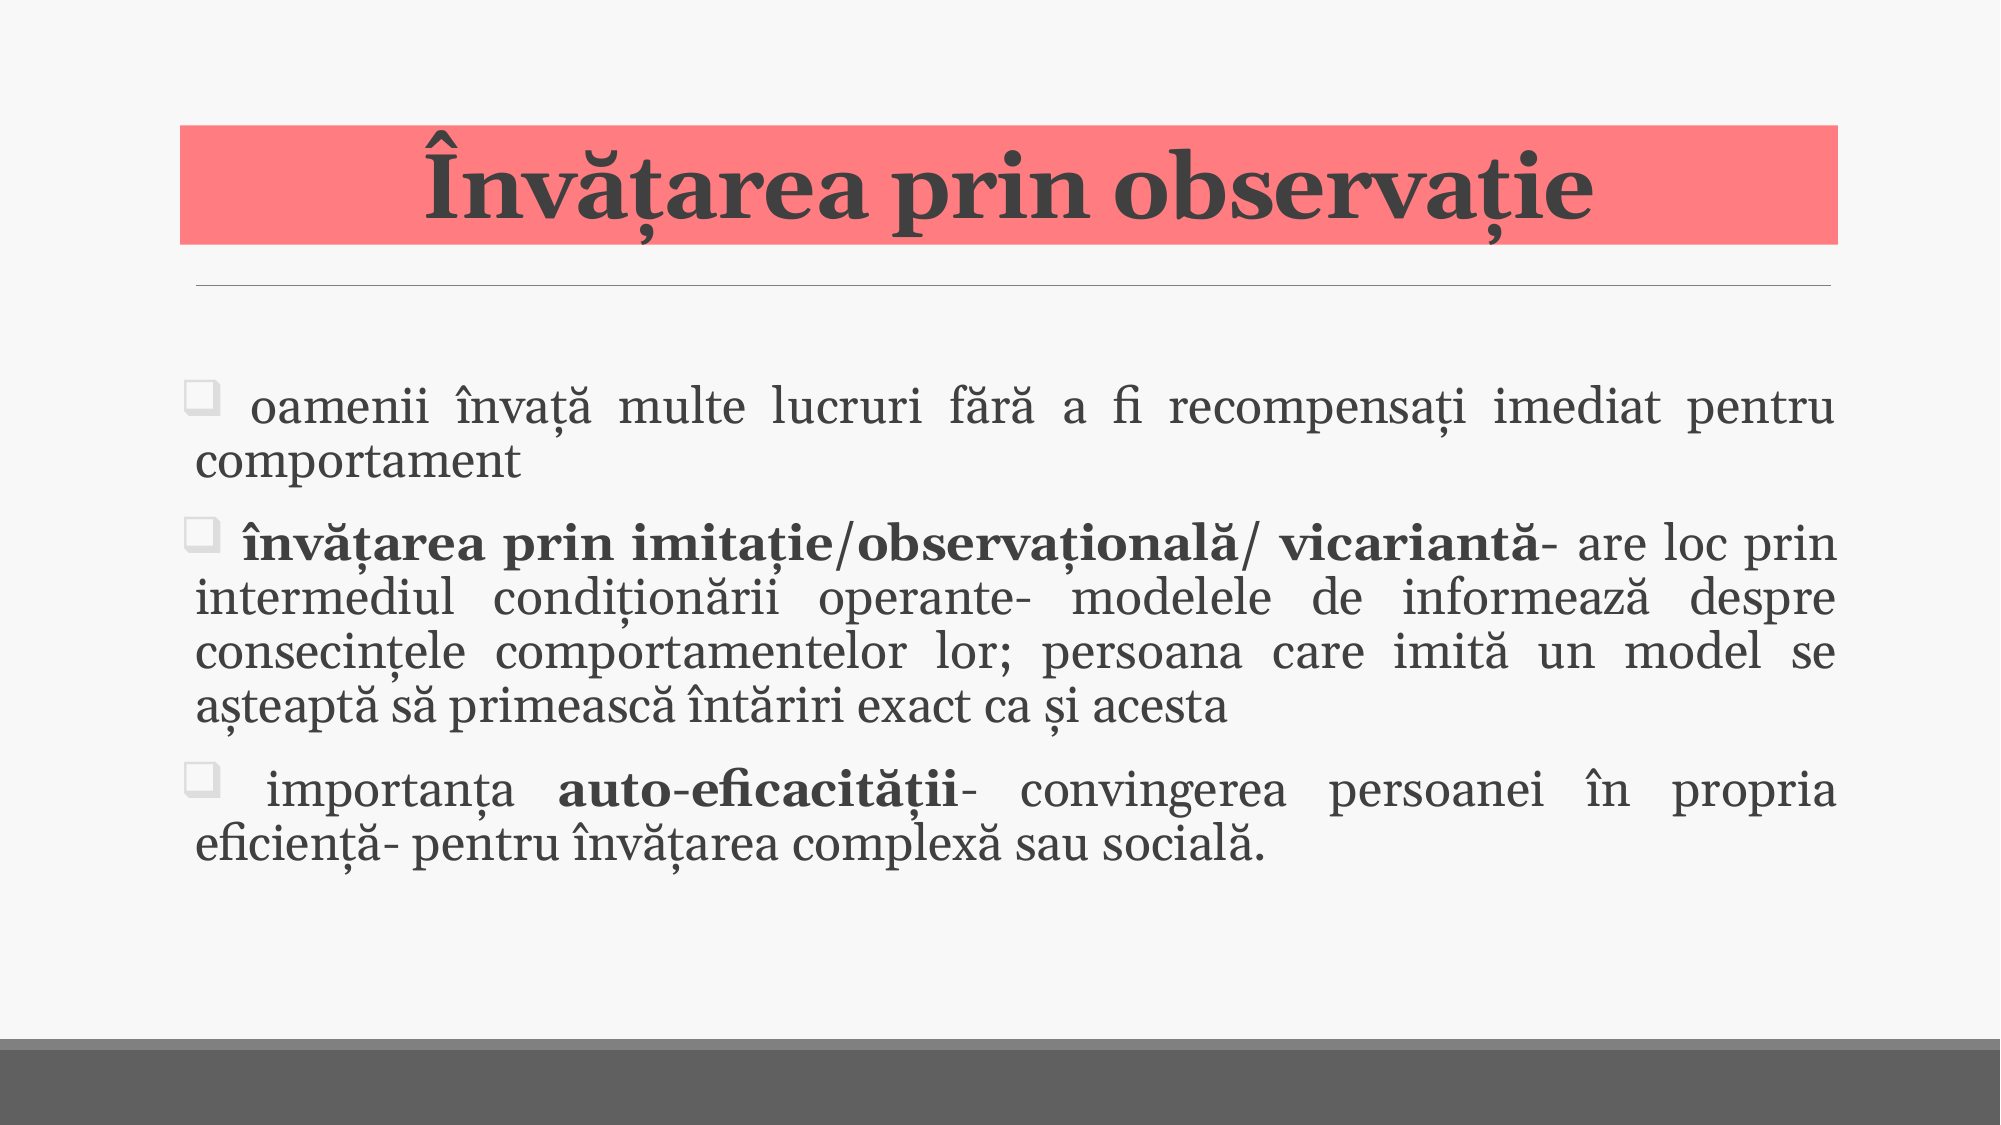

# Învățarea prin observație
 oamenii învață multe lucruri fără a fi recompensați imediat pentru comportament
 învățarea prin imitație/observațională/ vicariantă- are loc prin intermediul condiționării operante- modelele de informează despre consecințele comportamentelor lor; persoana care imită un model se așteaptă să primească întăriri exact ca și acesta
 importanța auto-eficacității- convingerea persoanei în propria eficiență- pentru învățarea complexă sau socială.